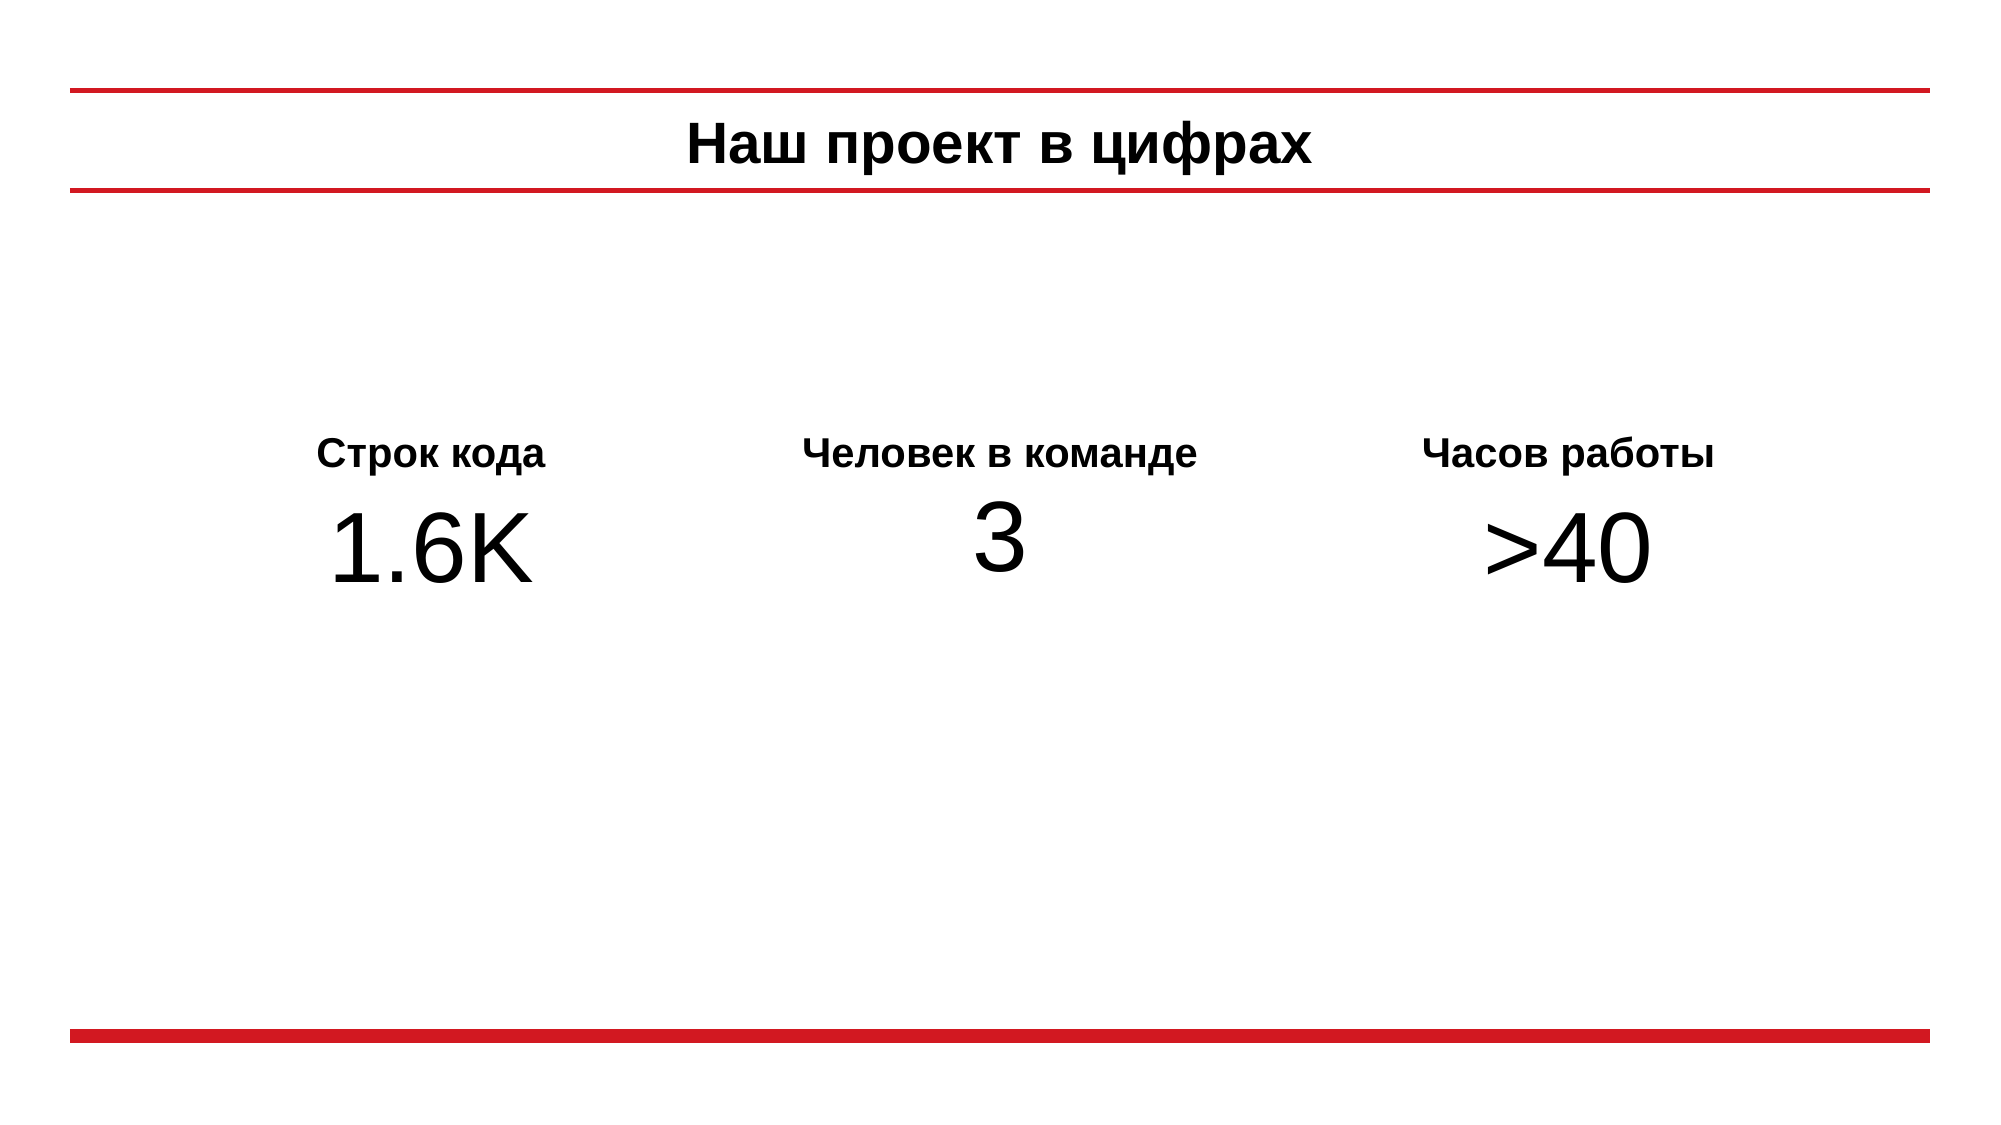

Наш проект в цифрах
Строк кода
Человек в команде
Часов работы
3
1.6K
>40